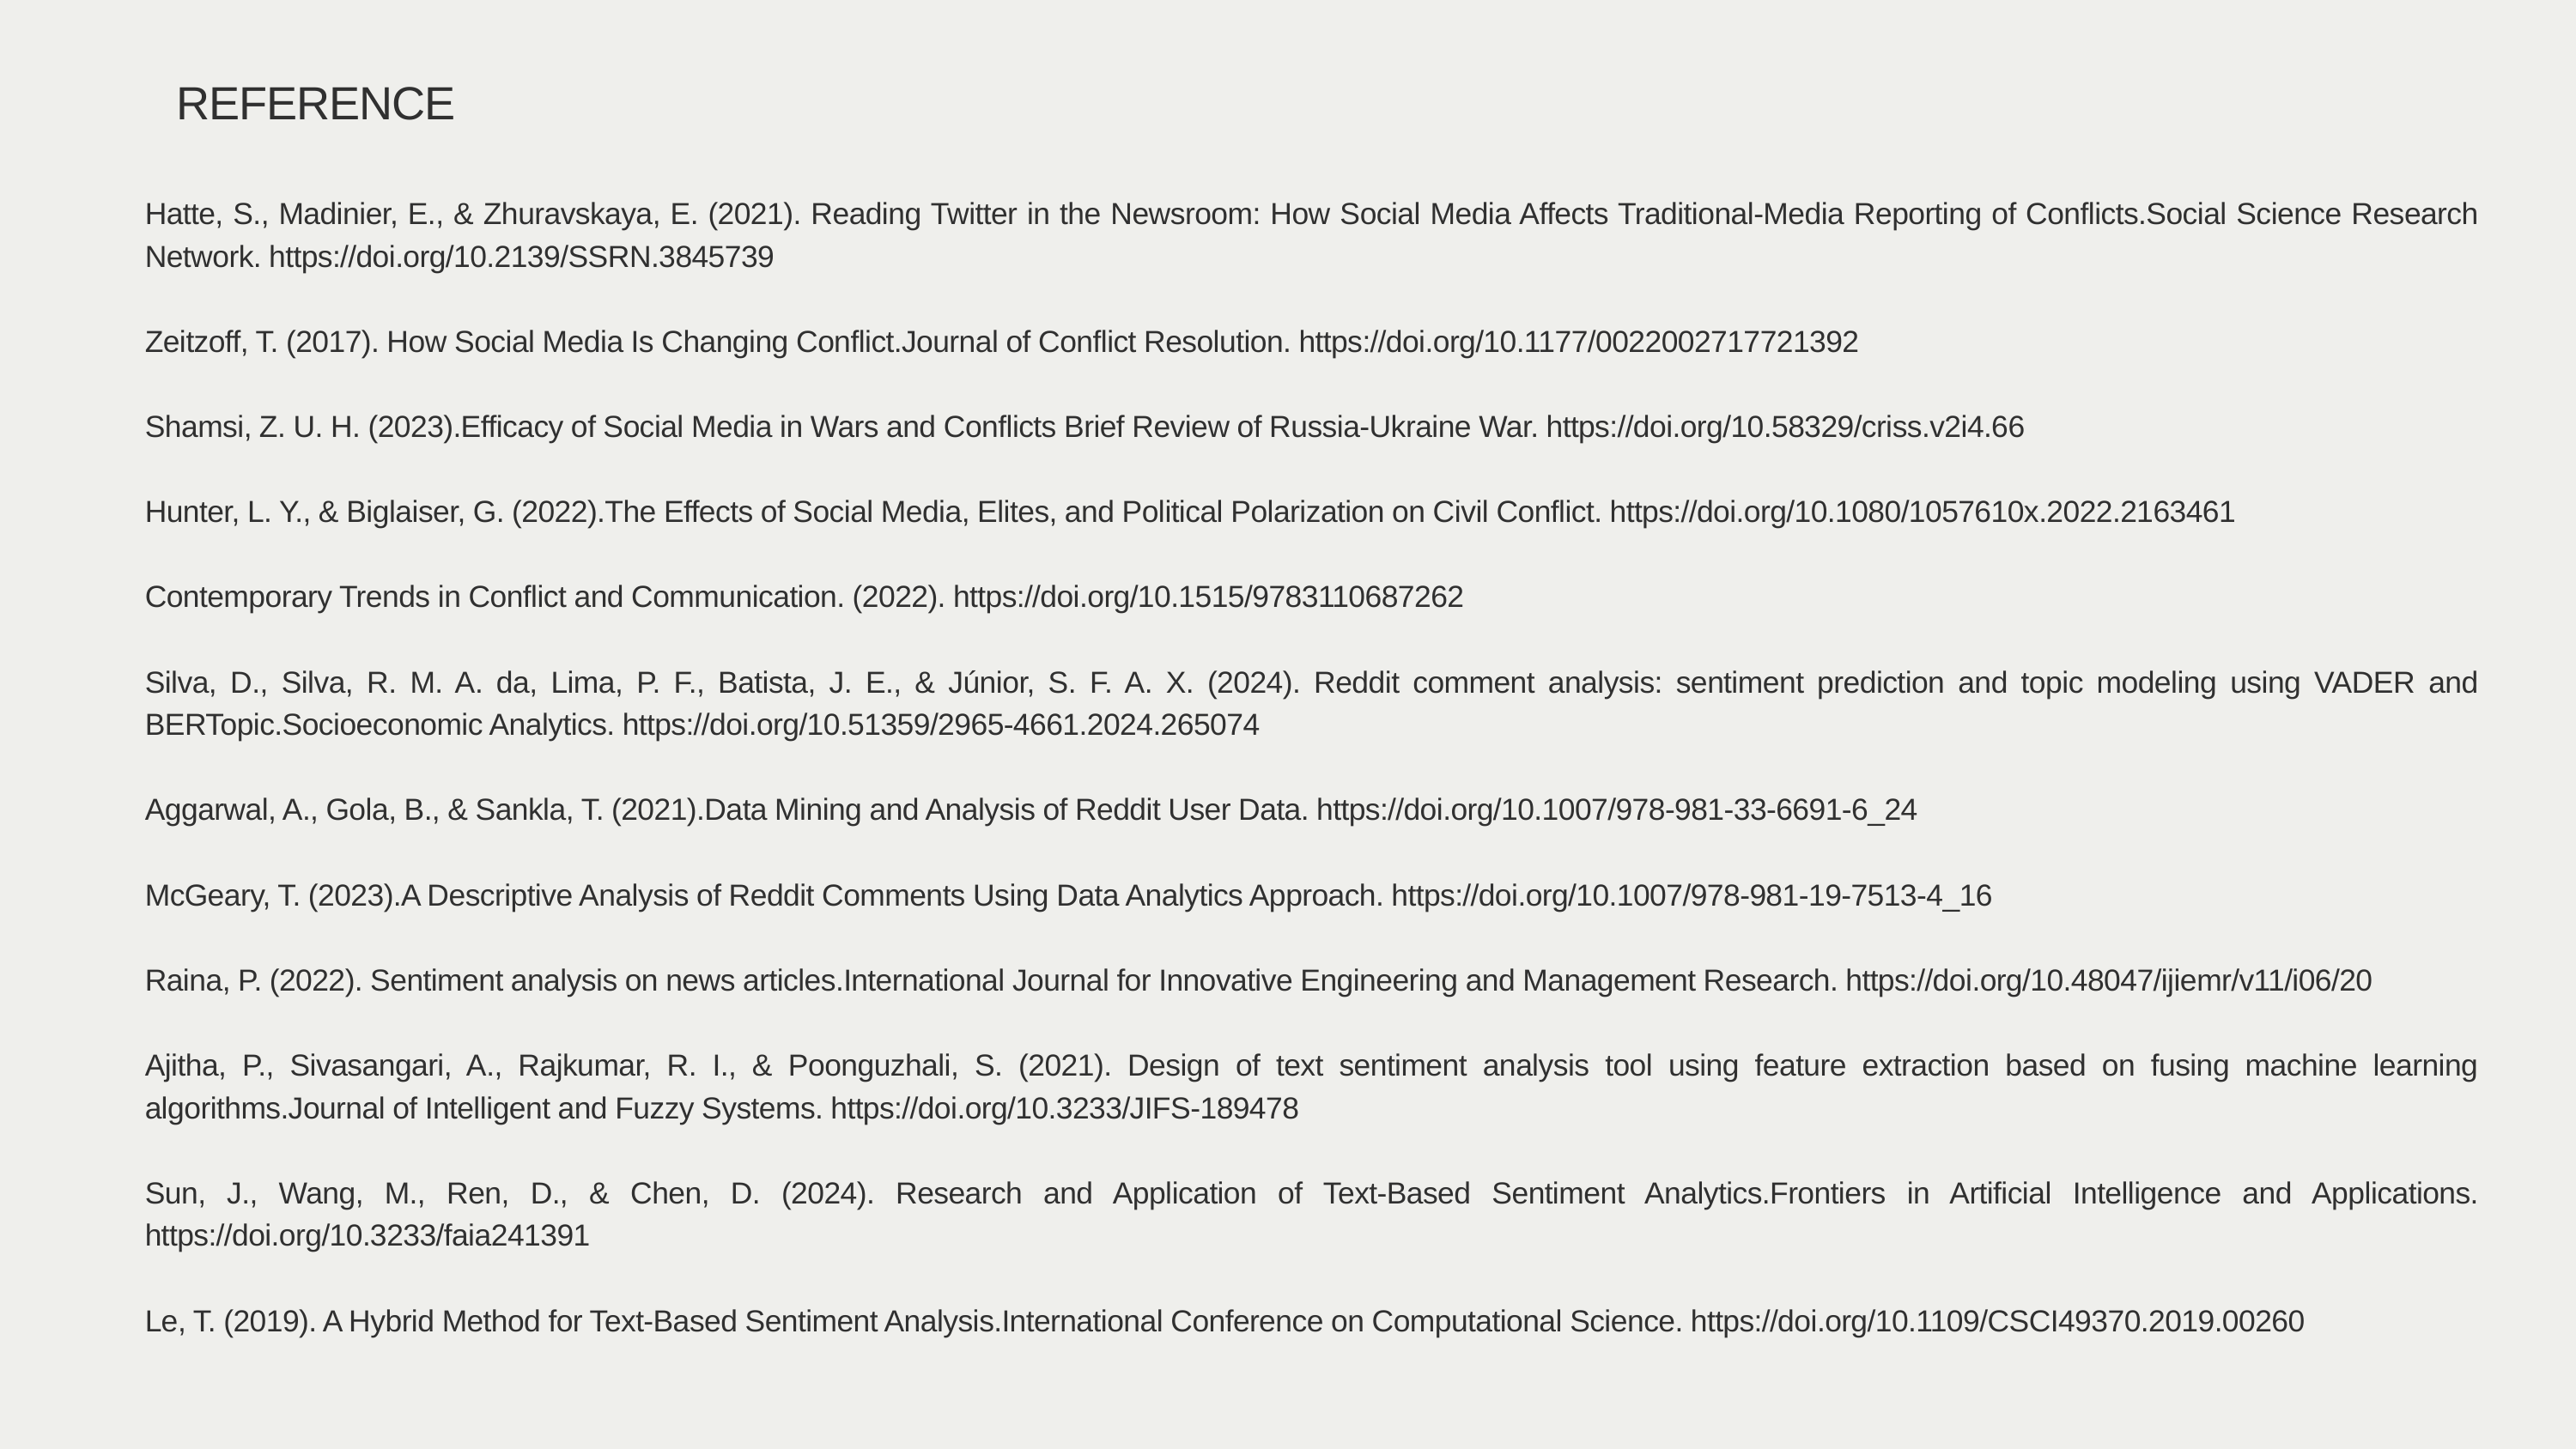

REFERENCE
Hatte, S., Madinier, E., & Zhuravskaya, E. (2021). Reading Twitter in the Newsroom: How Social Media Affects Traditional-Media Reporting of Conflicts.Social Science Research Network. https://doi.org/10.2139/SSRN.3845739

Zeitzoff, T. (2017). How Social Media Is Changing Conflict.Journal of Conflict Resolution. https://doi.org/10.1177/0022002717721392

Shamsi, Z. U. H. (2023).Efficacy of Social Media in Wars and Conflicts Brief Review of Russia-Ukraine War. https://doi.org/10.58329/criss.v2i4.66

Hunter, L. Y., & Biglaiser, G. (2022).The Effects of Social Media, Elites, and Political Polarization on Civil Conflict. https://doi.org/10.1080/1057610x.2022.2163461

Contemporary Trends in Conflict and Communication. (2022). https://doi.org/10.1515/9783110687262

Silva, D., Silva, R. M. A. da, Lima, P. F., Batista, J. E., & Júnior, S. F. A. X. (2024). Reddit comment analysis: sentiment prediction and topic modeling using VADER and BERTopic.Socioeconomic Analytics. https://doi.org/10.51359/2965-4661.2024.265074

Aggarwal, A., Gola, B., & Sankla, T. (2021).Data Mining and Analysis of Reddit User Data. https://doi.org/10.1007/978-981-33-6691-6_24

McGeary, T. (2023).A Descriptive Analysis of Reddit Comments Using Data Analytics Approach. https://doi.org/10.1007/978-981-19-7513-4_16

Raina, P. (2022). Sentiment analysis on news articles.International Journal for Innovative Engineering and Management Research. https://doi.org/10.48047/ijiemr/v11/i06/20

Ajitha, P., Sivasangari, A., Rajkumar, R. I., & Poonguzhali, S. (2021). Design of text sentiment analysis tool using feature extraction based on fusing machine learning algorithms.Journal of Intelligent and Fuzzy Systems. https://doi.org/10.3233/JIFS-189478

Sun, J., Wang, M., Ren, D., & Chen, D. (2024). Research and Application of Text-Based Sentiment Analytics.Frontiers in Artificial Intelligence and Applications. https://doi.org/10.3233/faia241391

Le, T. (2019). A Hybrid Method for Text-Based Sentiment Analysis.International Conference on Computational Science. https://doi.org/10.1109/CSCI49370.2019.00260